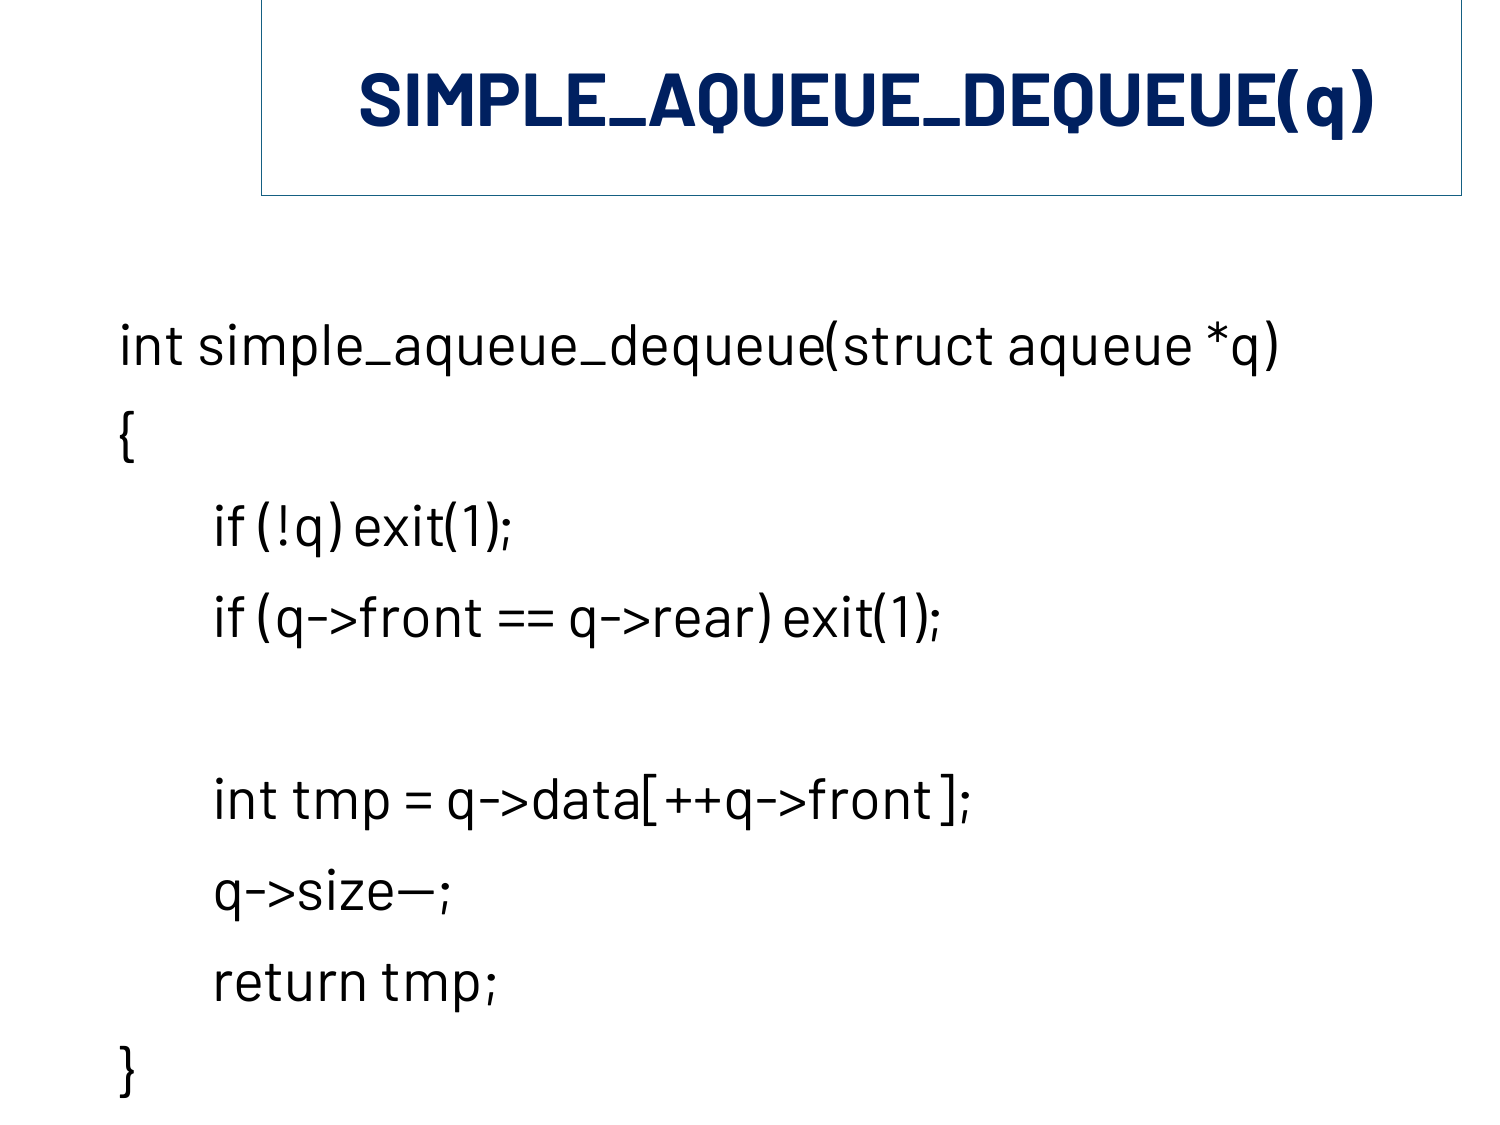

# SIMPLE_AQUEUE_DEQUEUE(q)
int simple_aqueue_dequeue(struct aqueue *q)
{
        if (!q) exit(1);
        if (q->front == q->rear) exit(1);

        int tmp = q->data[++q->front];
        q->size--;
        return tmp;
}